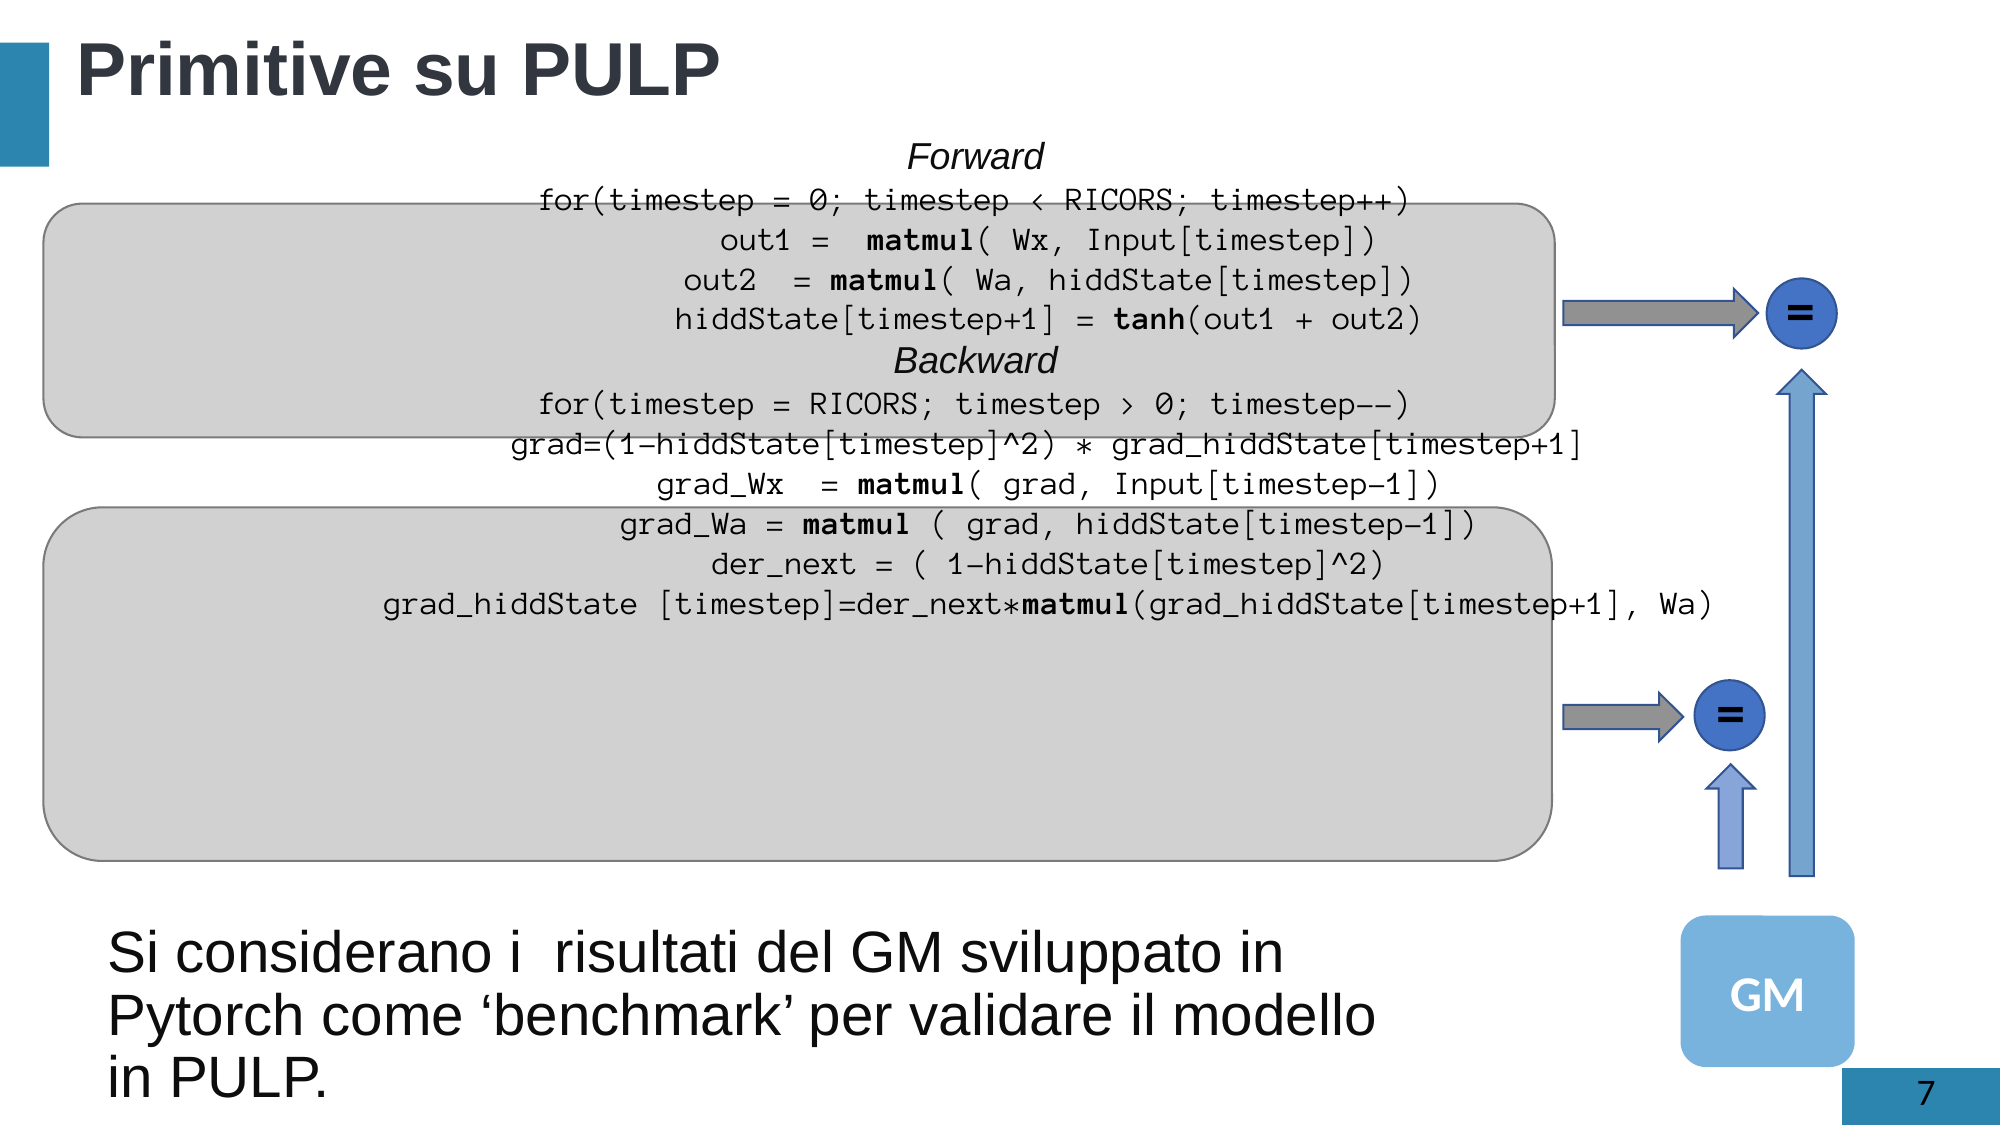

# Primitive su PULP
Forward
for(timestep = 0; timestep < RICORS; timestep++)
	out1 =  matmul( Wx, Input[timestep])
	out2  = matmul( Wa, hiddState[timestep])
	hiddState[timestep+1] = tanh(out1 + out2)
Backward
for(timestep = RICORS; timestep > 0; timestep--)
	grad=(1-hiddState[timestep]^2) * grad_hiddState[timestep+1]
	grad_Wx  = matmul( grad, Input[timestep-1])
	grad_Wa = matmul ( grad, hiddState[timestep-1])
	der_next = ( 1-hiddState[timestep]^2)
	grad_hiddState [timestep]=der_next*matmul(grad_hiddState[timestep+1], Wa)

=

=

Si considerano i  risultati del GM sviluppato in Pytorch come ‘benchmark’ per validare il modello in PULP.
GM
7